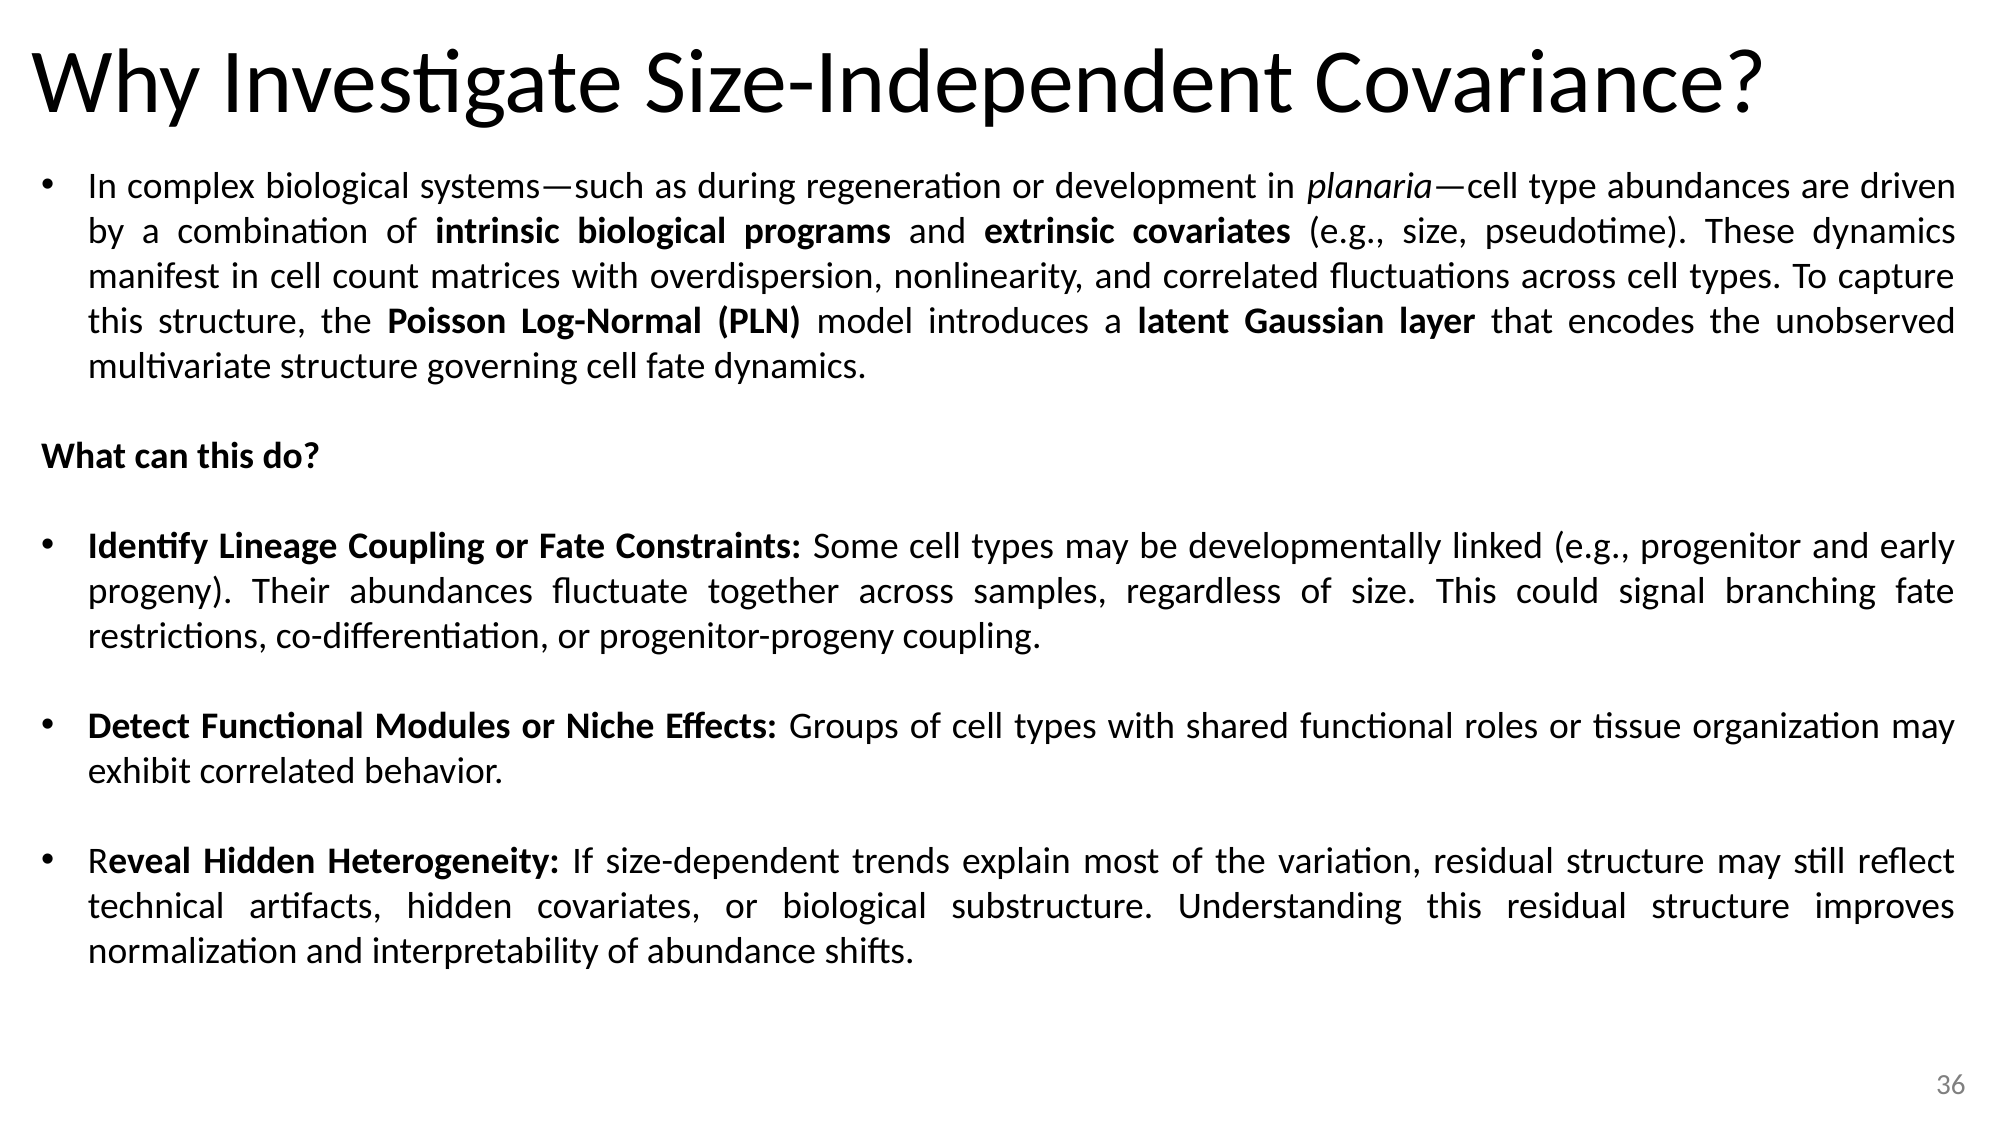

Why Investigate Size-Independent Covariance?
In complex biological systems—such as during regeneration or development in planaria—cell type abundances are driven by a combination of intrinsic biological programs and extrinsic covariates (e.g., size, pseudotime). These dynamics manifest in cell count matrices with overdispersion, nonlinearity, and correlated fluctuations across cell types. To capture this structure, the Poisson Log-Normal (PLN) model introduces a latent Gaussian layer that encodes the unobserved multivariate structure governing cell fate dynamics.

What can this do?
Identify Lineage Coupling or Fate Constraints: Some cell types may be developmentally linked (e.g., progenitor and early progeny). Their abundances fluctuate together across samples, regardless of size. This could signal branching fate restrictions, co-differentiation, or progenitor-progeny coupling.

Detect Functional Modules or Niche Effects: Groups of cell types with shared functional roles or tissue organization may exhibit correlated behavior.

Reveal Hidden Heterogeneity: If size-dependent trends explain most of the variation, residual structure may still reflect technical artifacts, hidden covariates, or biological substructure. Understanding this residual structure improves normalization and interpretability of abundance shifts.
36